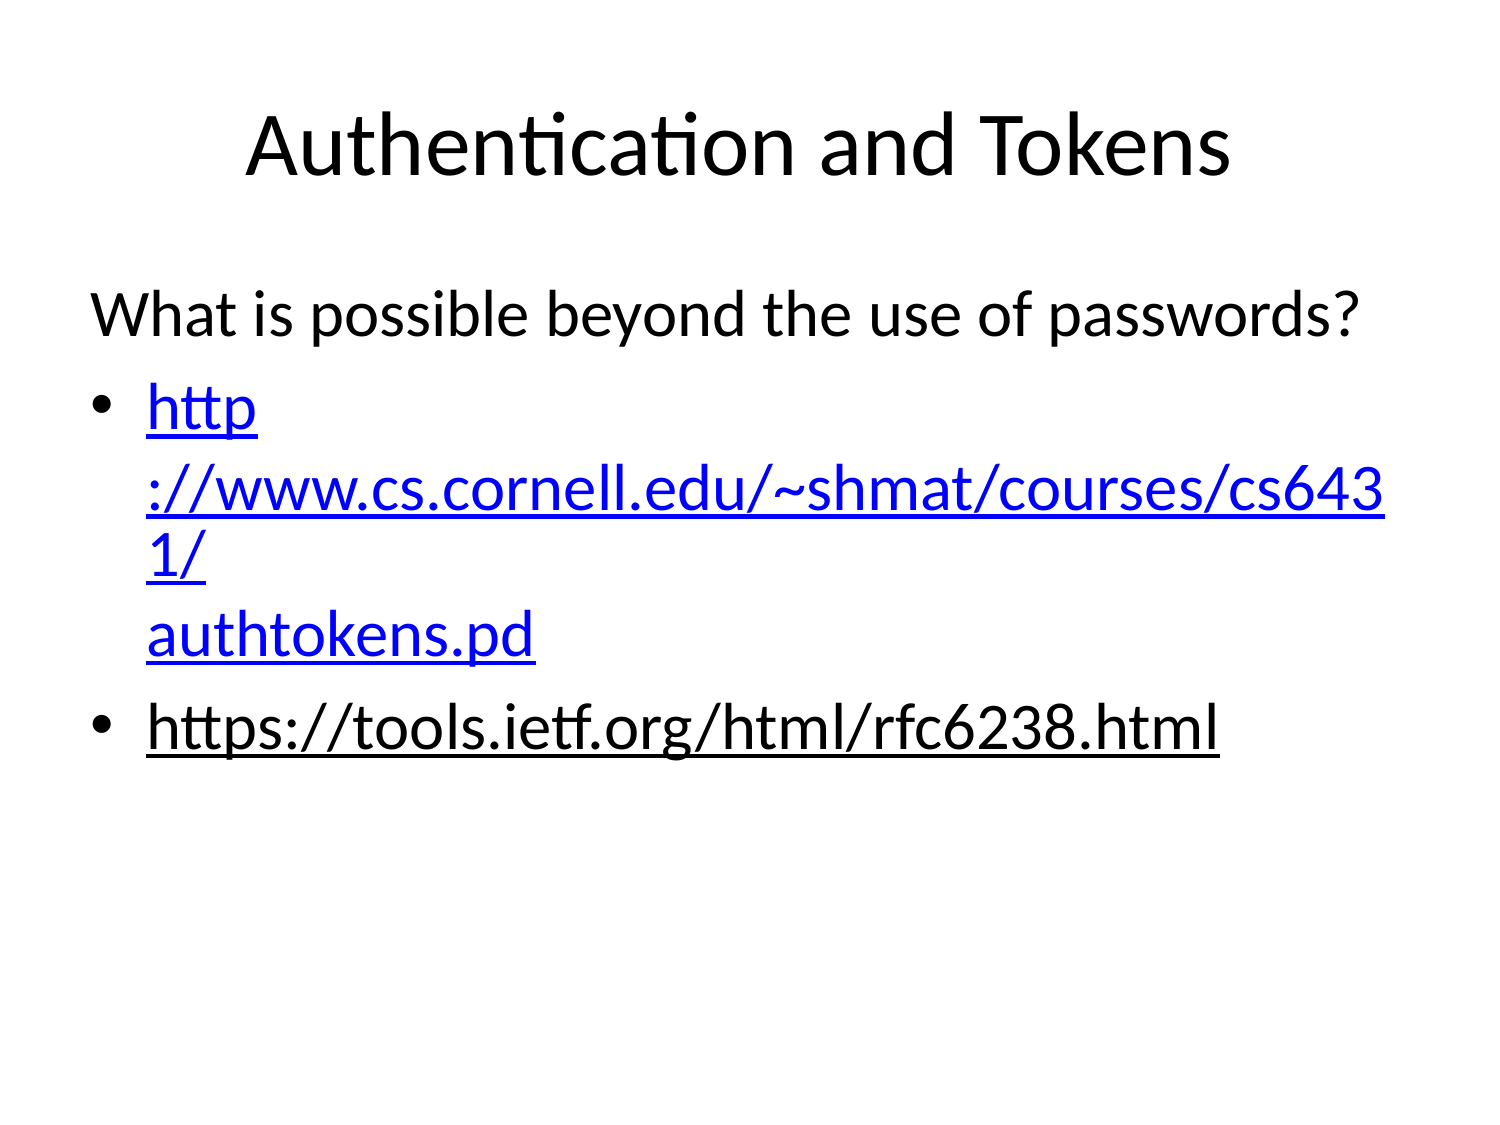

# Authentication and Tokens
What is possible beyond the use of passwords?
http://www.cs.cornell.edu/~shmat/courses/cs6431/authtokens.pd
https://tools.ietf.org/html/rfc6238.html